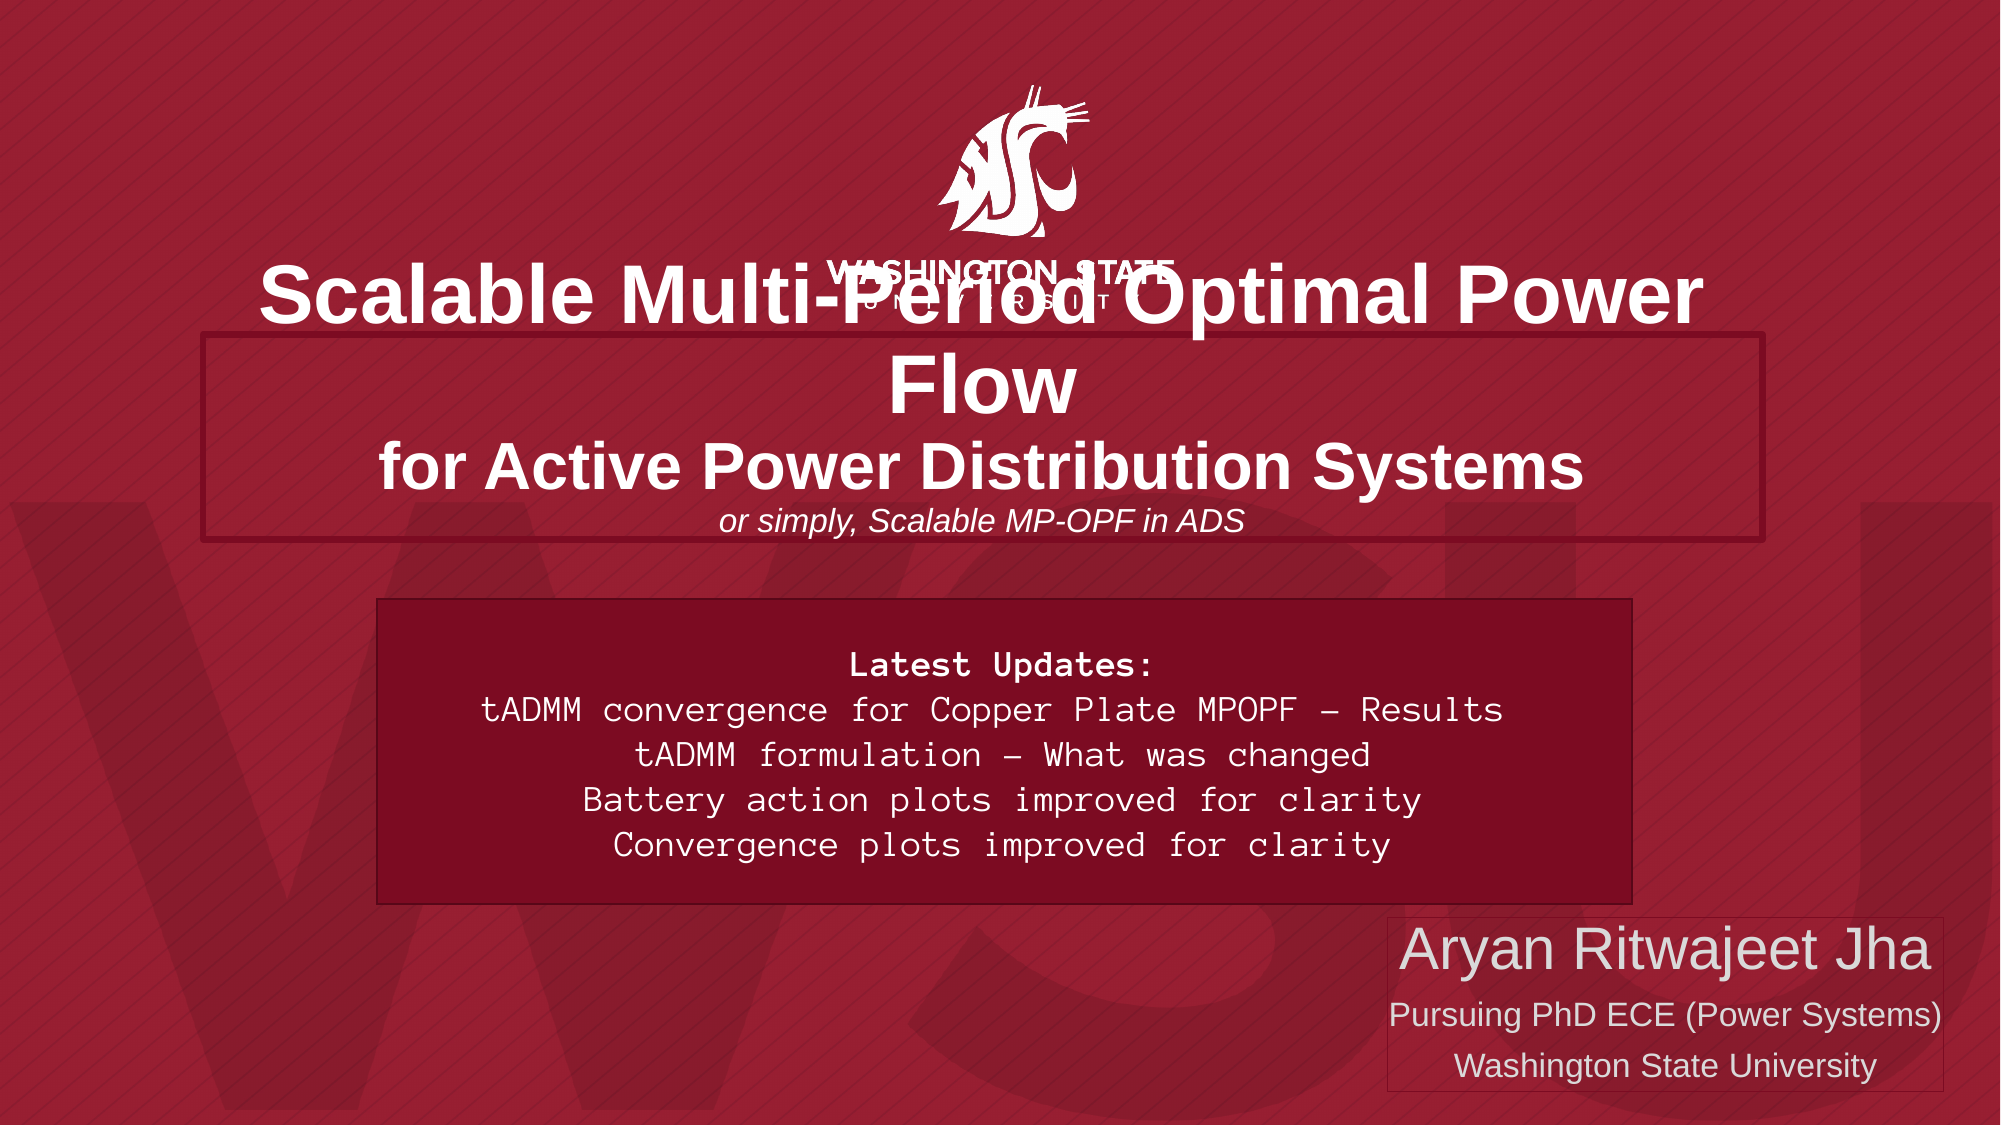

# Scalable Multi-Period Optimal Power Flow for Active Power Distribution Systems or simply, Scalable MP-OPF in ADS
Latest Updates:
tADMM convergence for Copper Plate MPOPF - Results
tADMM formulation - What was changed
Battery action plots improved for clarity
Convergence plots improved for clarity
Aryan Ritwajeet Jha
Pursuing PhD ECE (Power Systems)
Washington State University